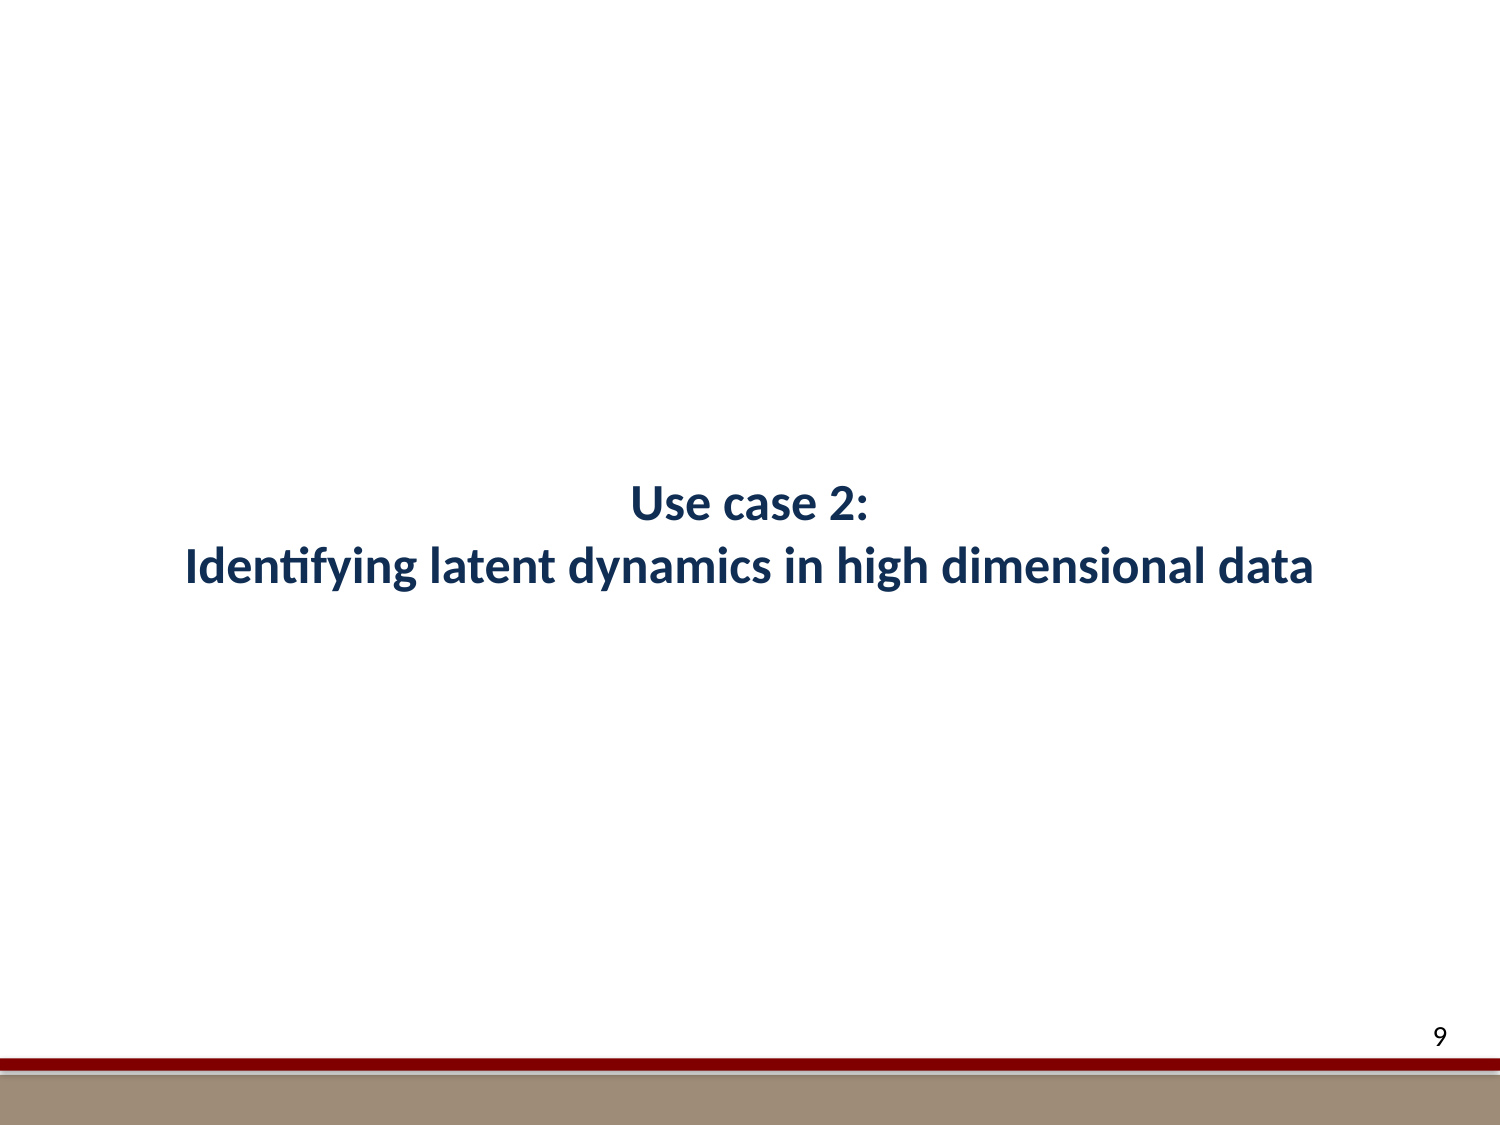

# Use case 2: Identifying latent dynamics in high dimensional data
9